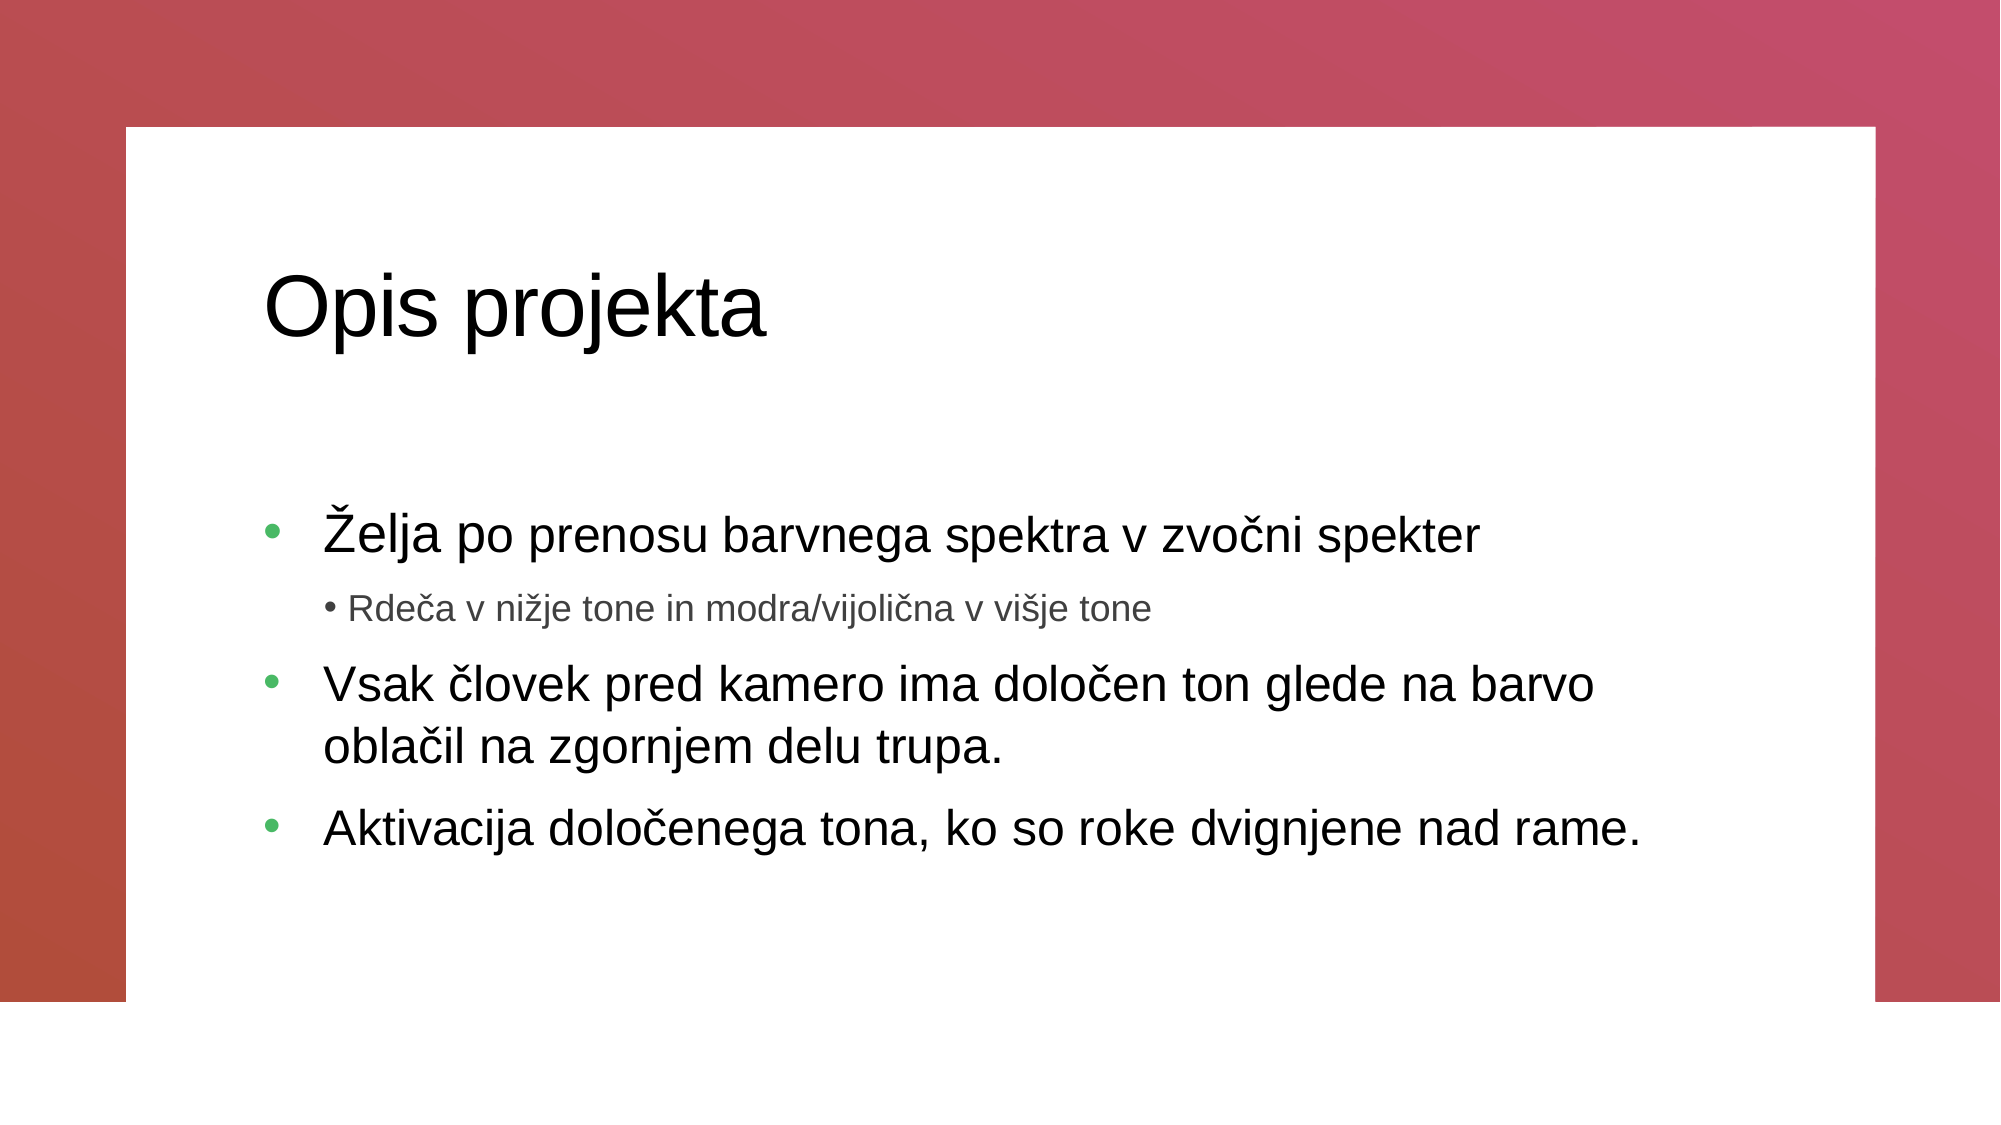

# Opis projekta
Želja po prenosu barvnega spektra v zvočni spekter
 Rdeča v nižje tone in modra/vijolična v višje tone
Vsak človek pred kamero ima določen ton glede na barvo oblačil na zgornjem delu trupa.
Aktivacija določenega tona, ko so roke dvignjene nad rame.